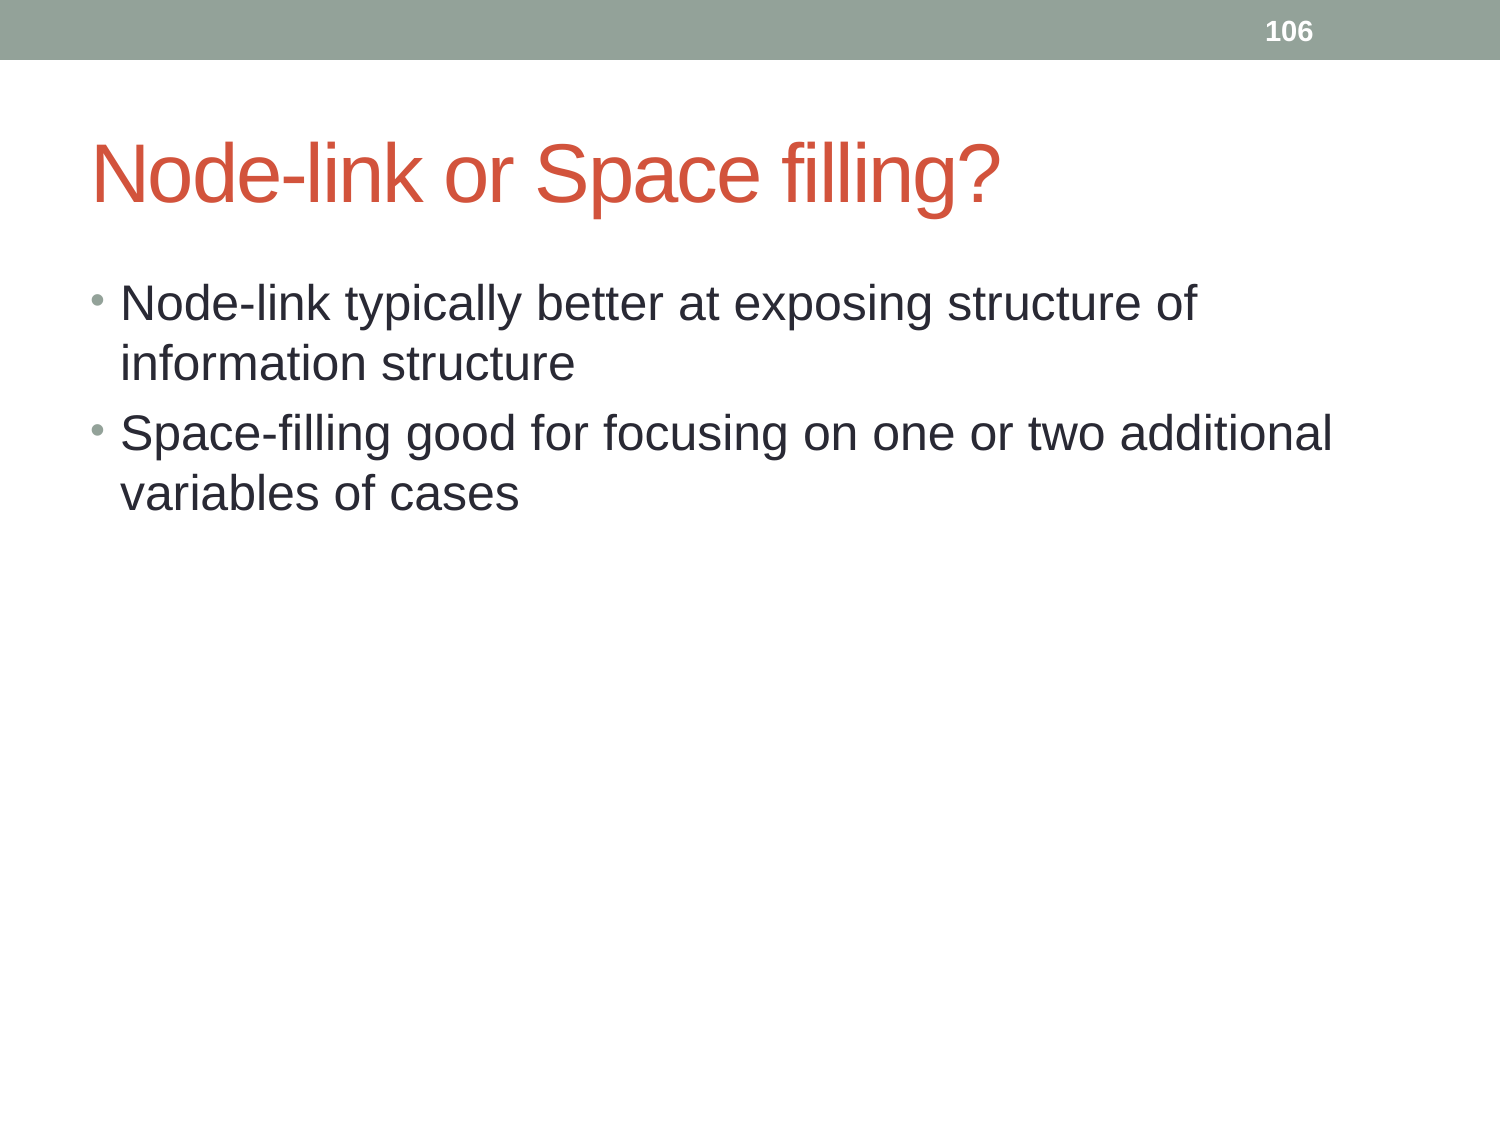

106
# Node-link or Space filling?
Node-link typically better at exposing structure of information structure
Space-filling good for focusing on one or two additional variables of cases